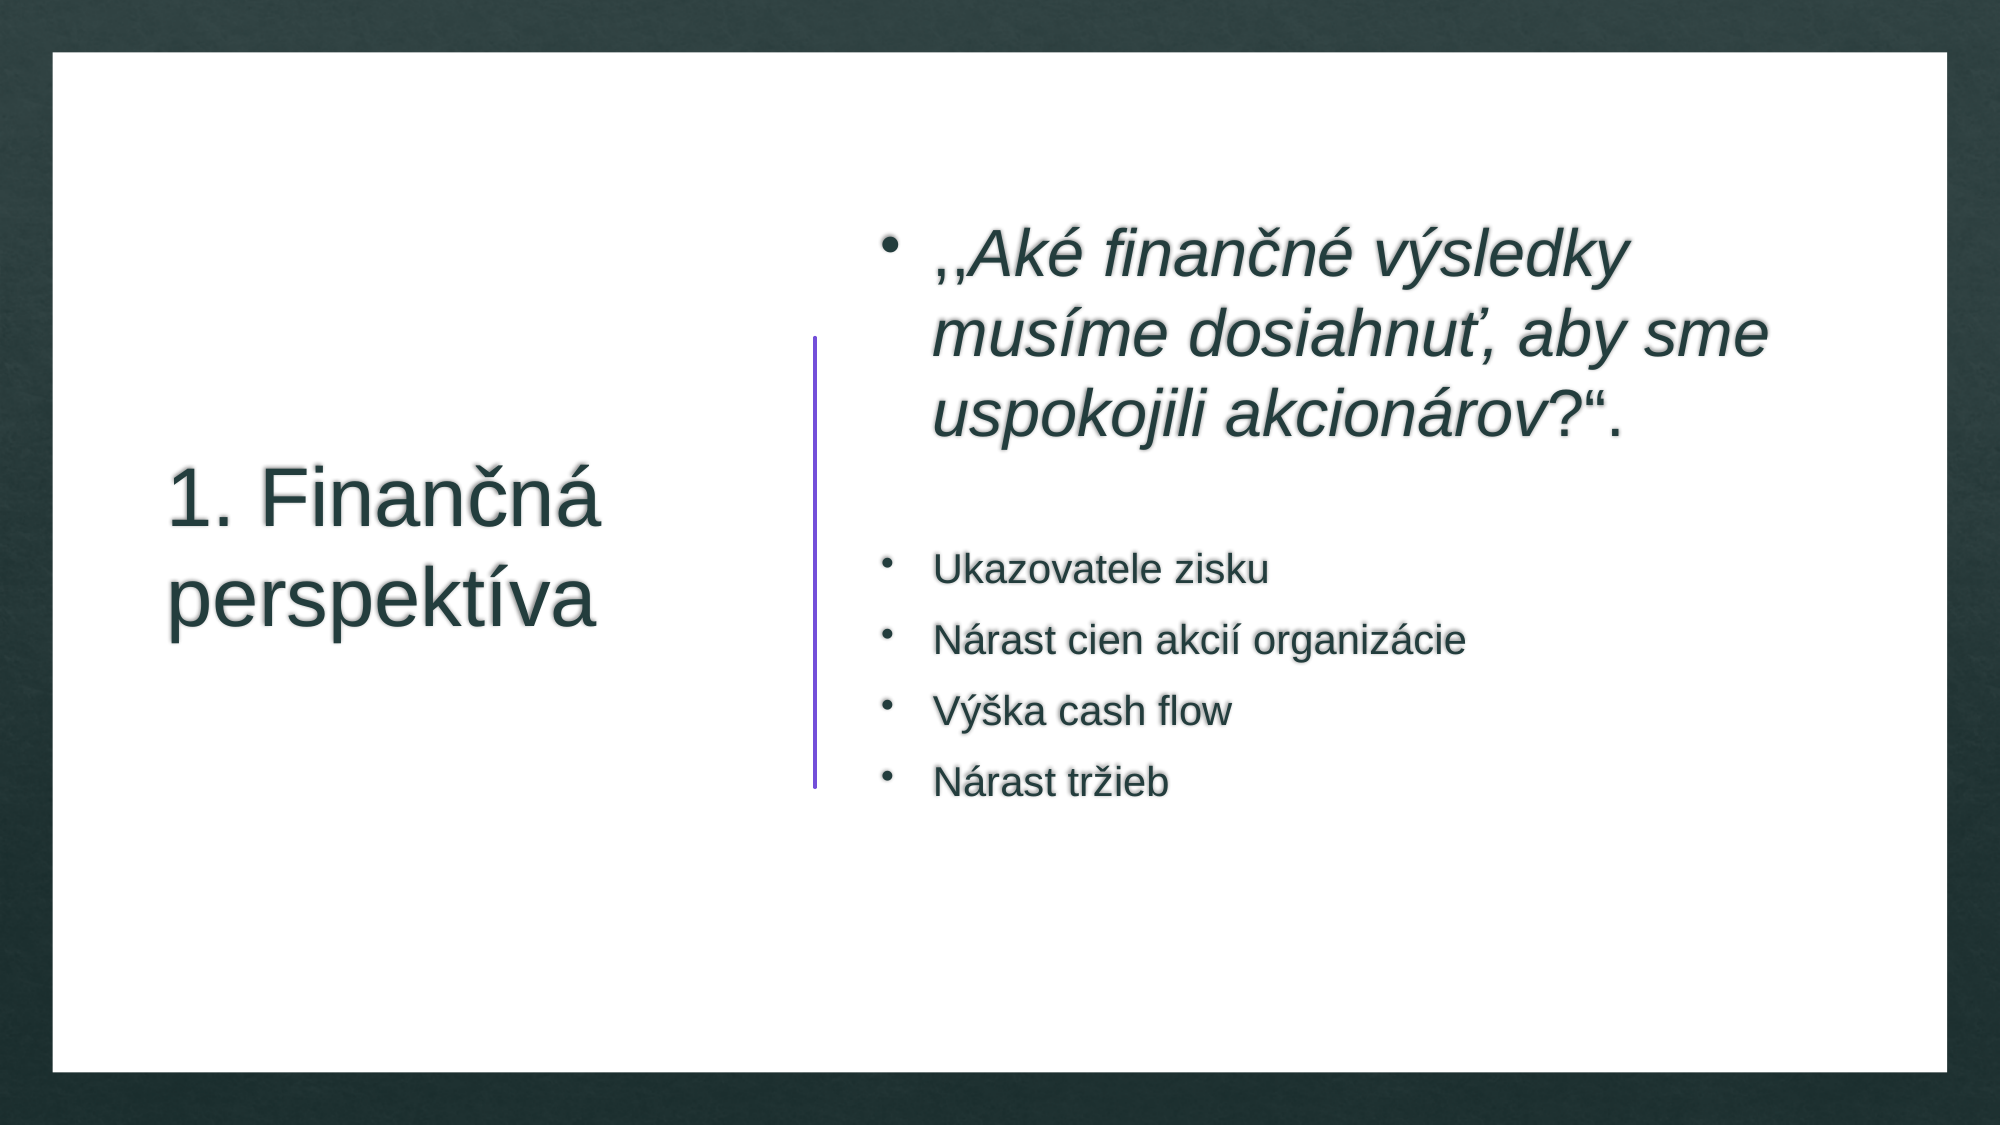

# 1. Finančná perspektíva
,,Aké finančné výsledky musíme dosiahnuť, aby sme uspokojili akcionárov?“.

Ukazovatele zisku
Nárast cien akcií organizácie
Výška cash flow
Nárast tržieb